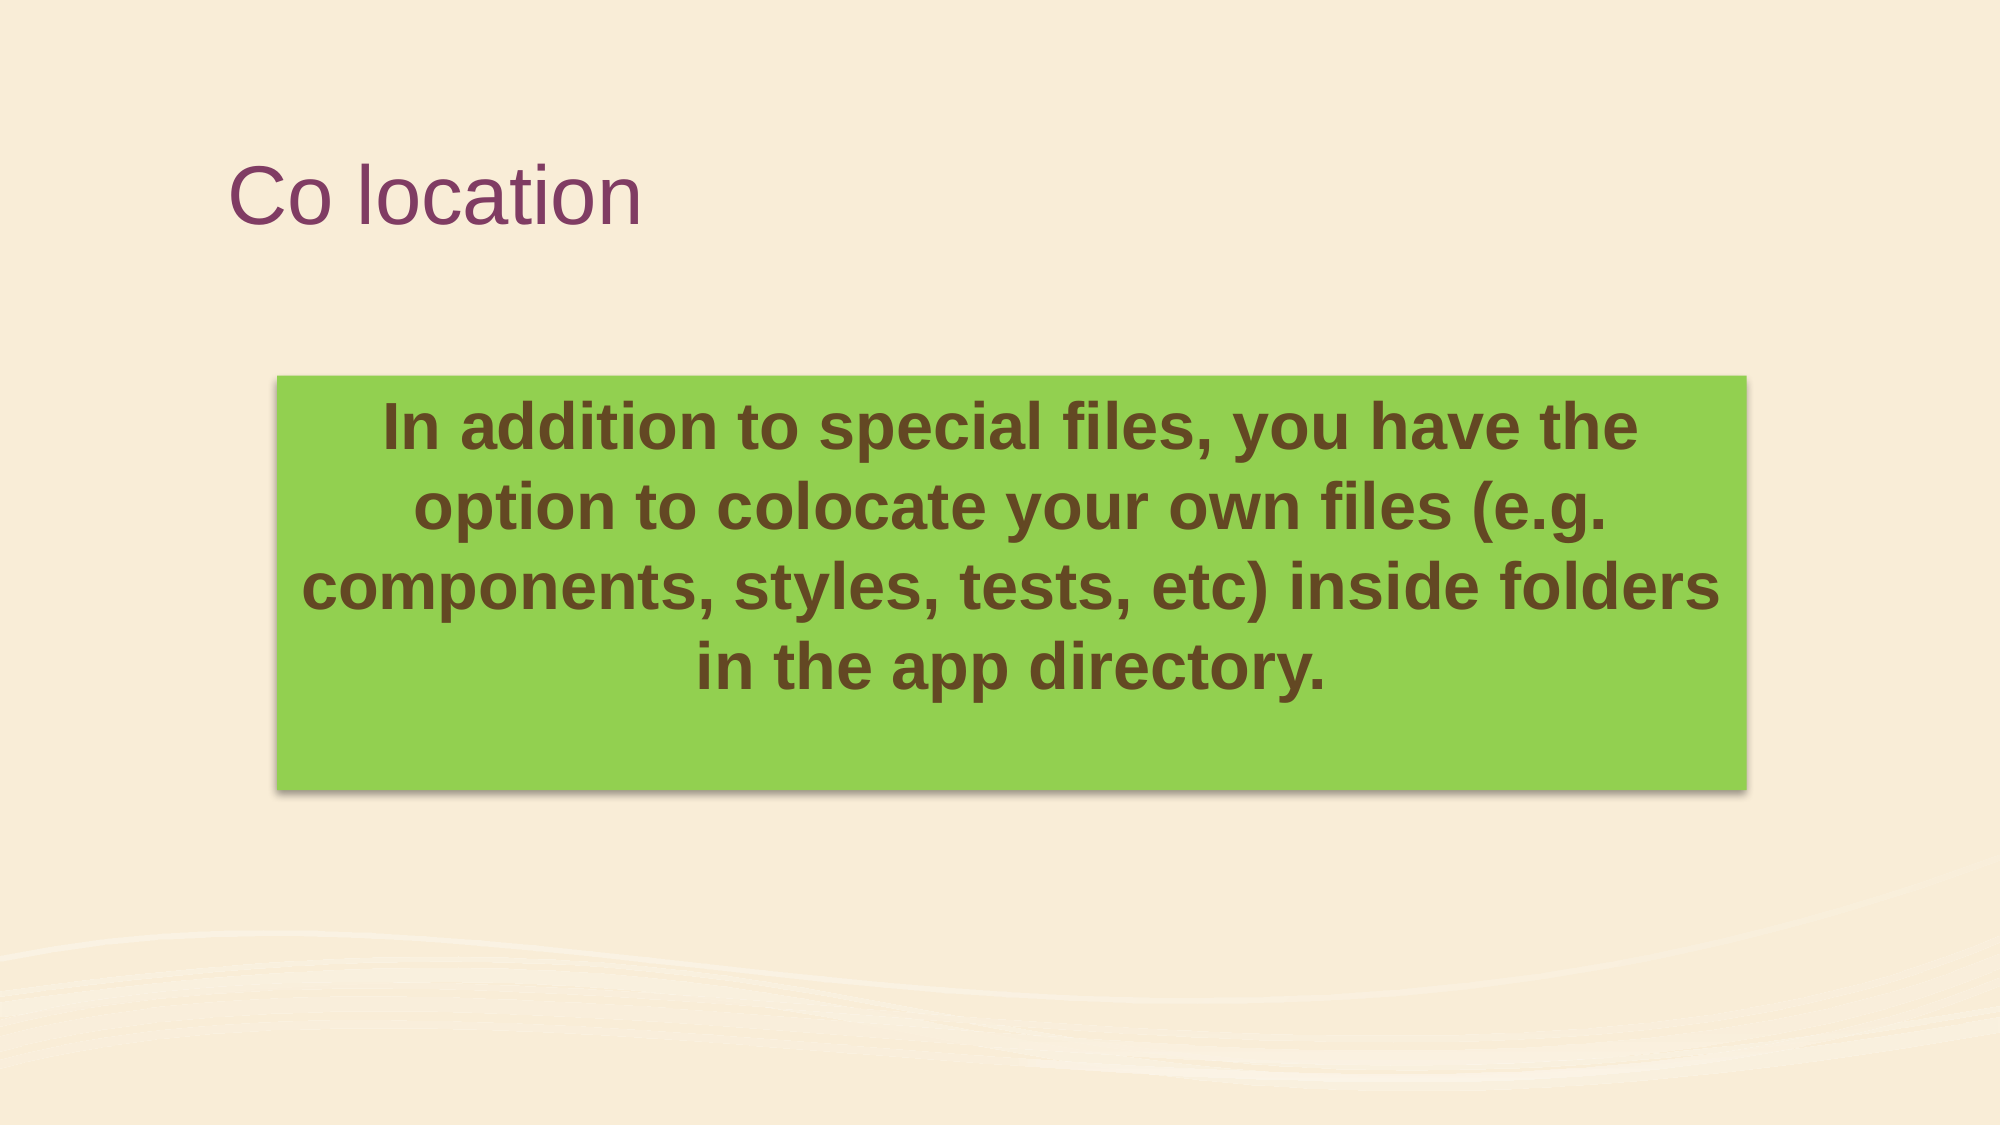

# Co location
In addition to special files, you have the option to colocate your own files (e.g. components, styles, tests, etc) inside folders in the app directory.